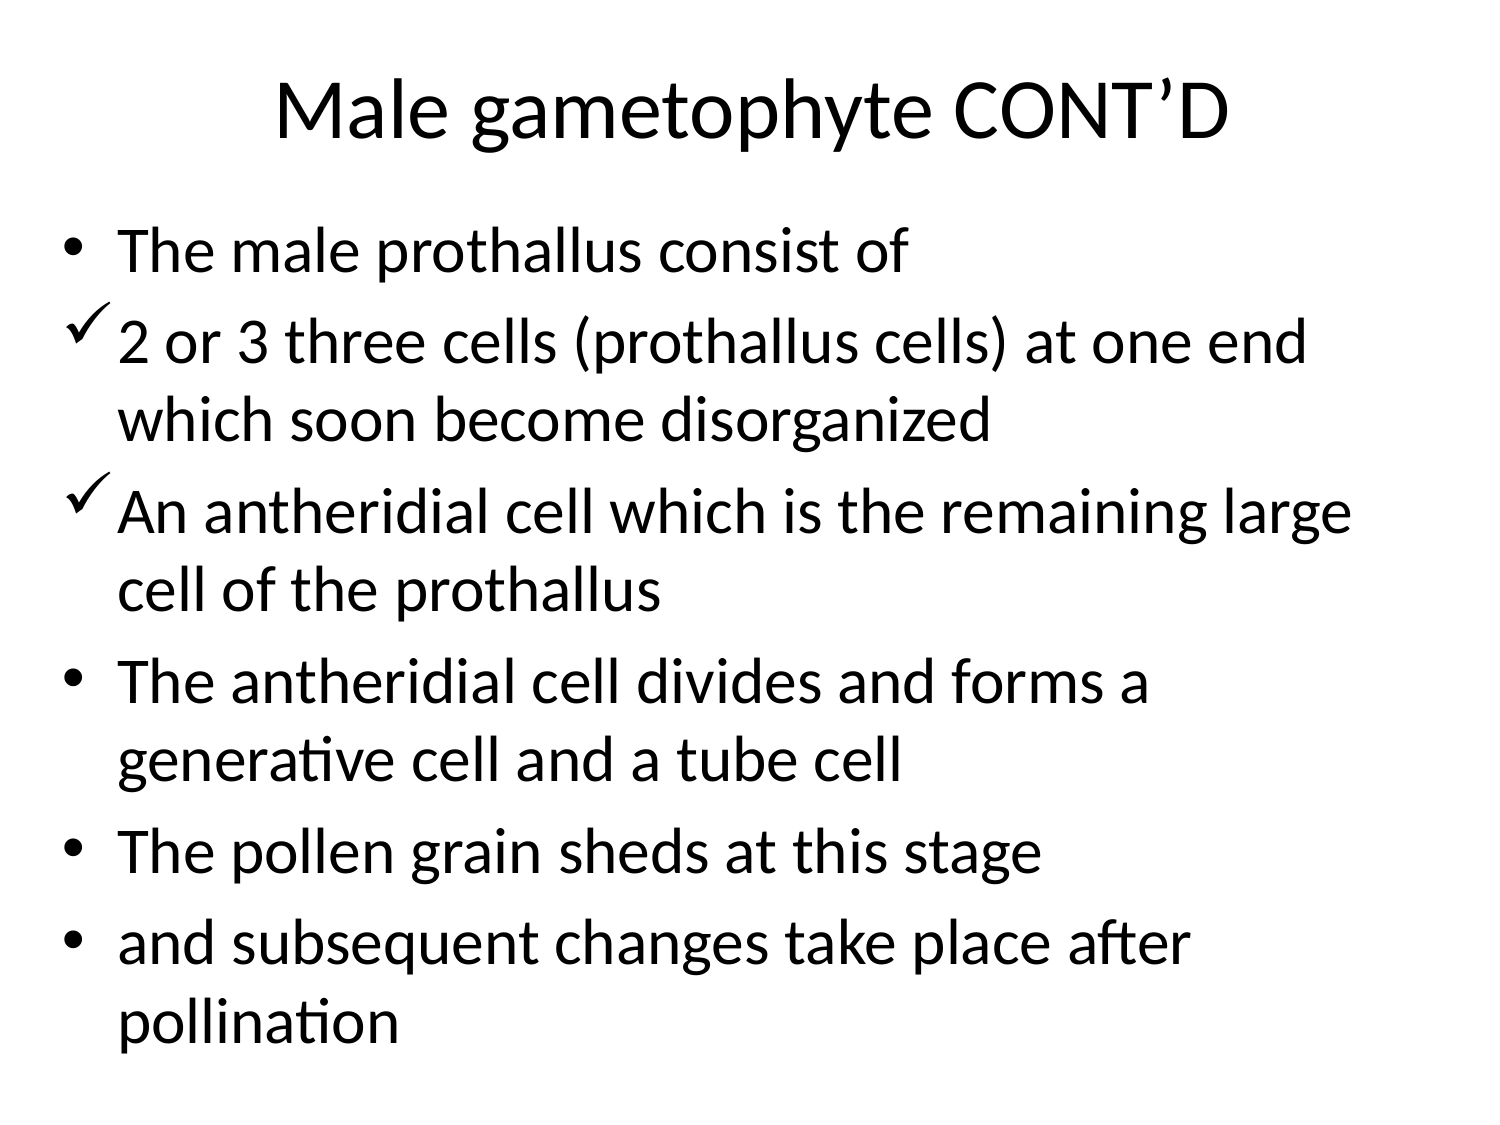

# Male gametophyte CONT’D
The male prothallus consist of
2 or 3 three cells (prothallus cells) at one end which soon become disorganized
An antheridial cell which is the remaining large cell of the prothallus
The antheridial cell divides and forms a generative cell and a tube cell
The pollen grain sheds at this stage
and subsequent changes take place after pollination